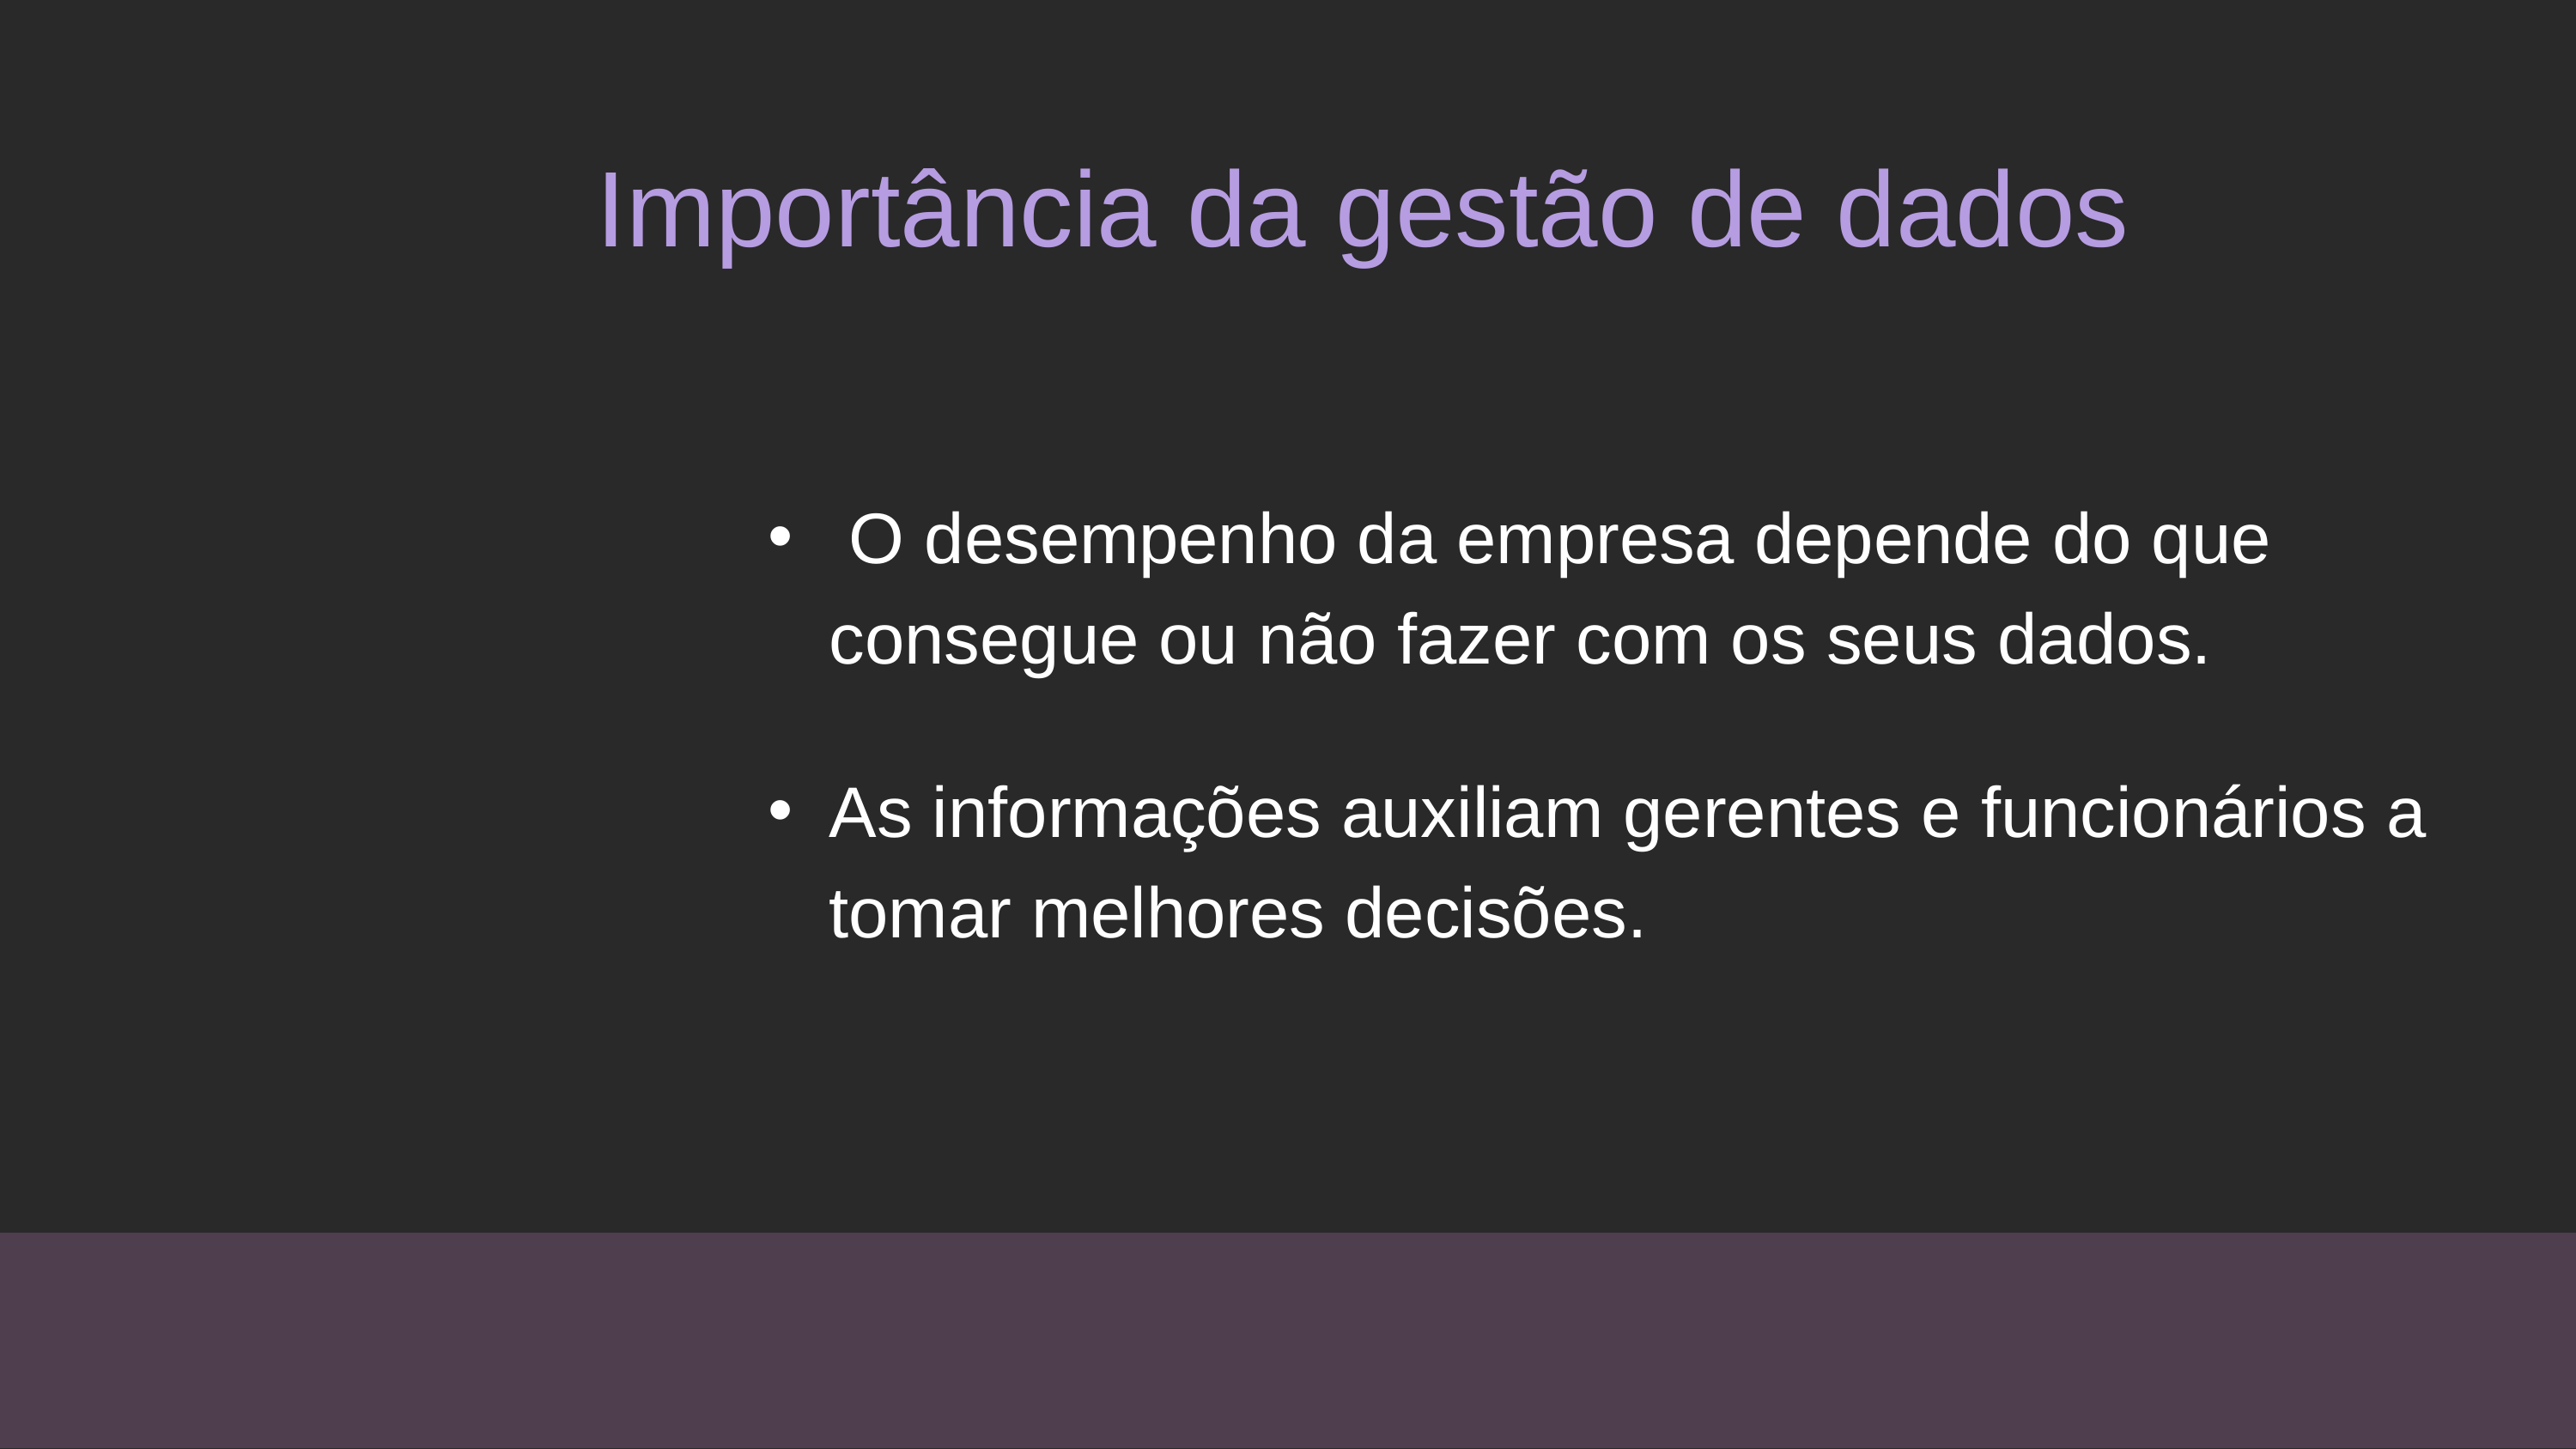

Importância da gestão de dados
 O desempenho da empresa depende do que consegue ou não fazer com os seus dados.
As informações auxiliam gerentes e funcionários a tomar melhores decisões.